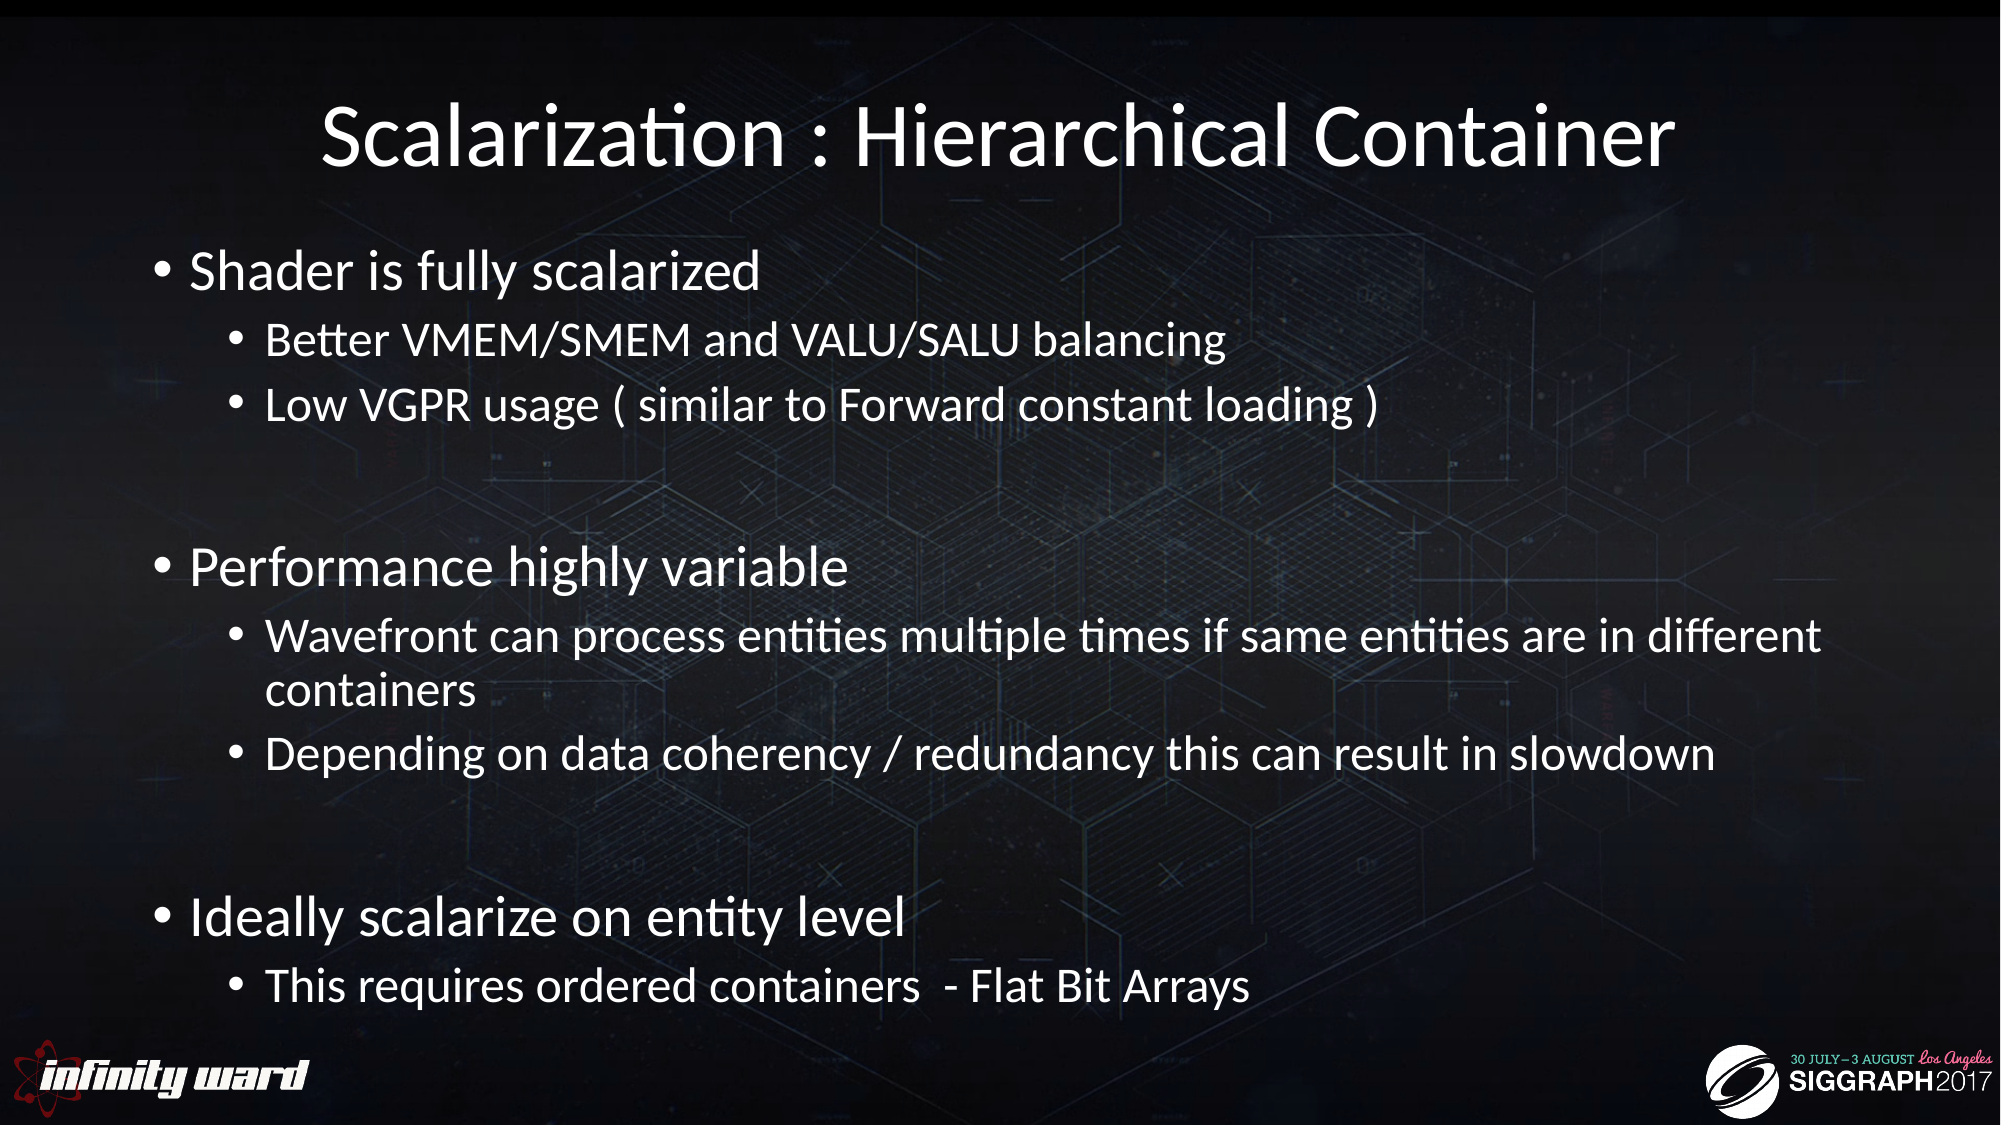

# Scalarization : Hierarchical Container
Shader is fully scalarized
Better VMEM/SMEM and VALU/SALU balancing
Low VGPR usage ( similar to Forward constant loading )

Performance highly variable
Wavefront can process entities multiple times if same entities are in different containers
Depending on data coherency / redundancy this can result in slowdown

Ideally scalarize on entity level
This requires ordered containers  - Flat Bit Arrays